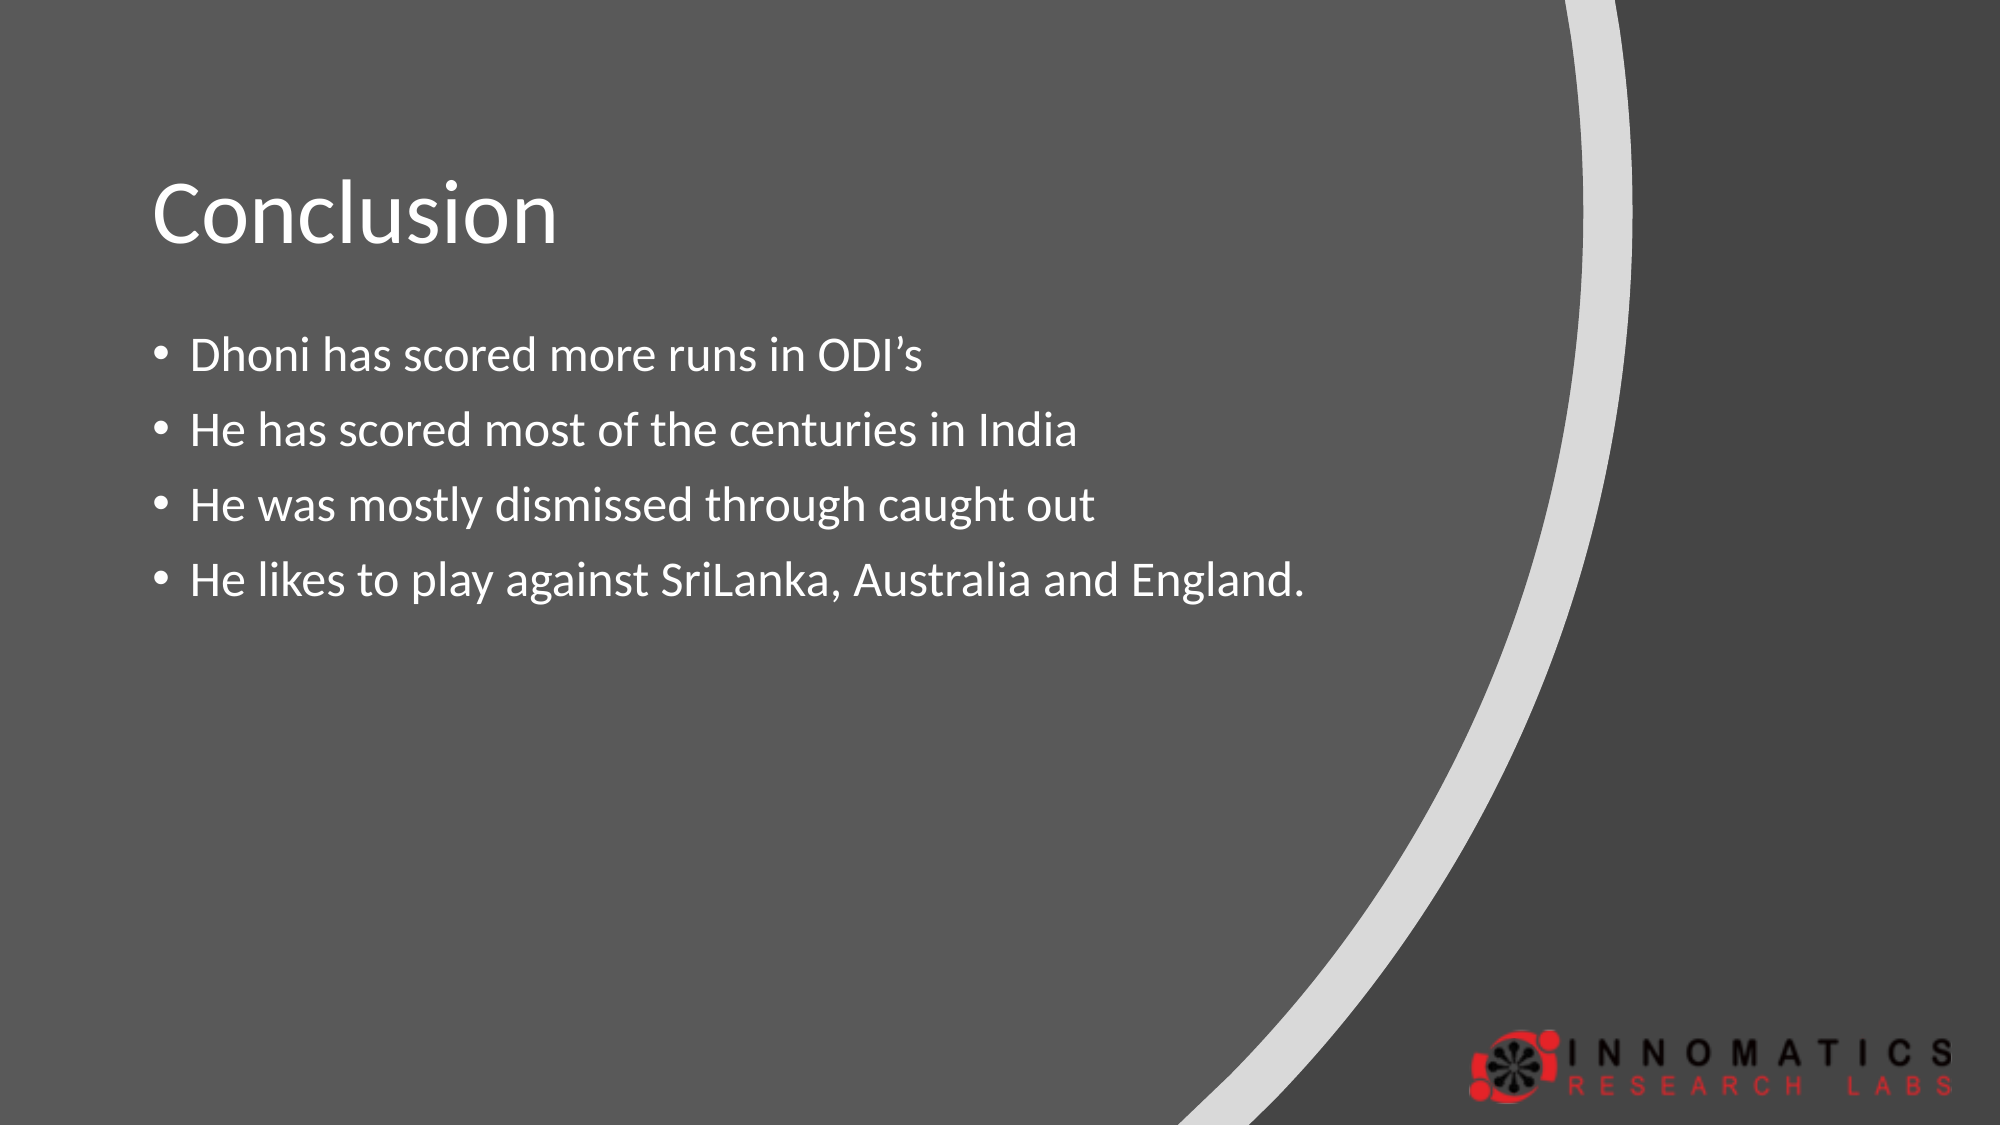

# Conclusion
Dhoni has scored more runs in ODI’s
He has scored most of the centuries in India
He was mostly dismissed through caught out
He likes to play against SriLanka, Australia and England.